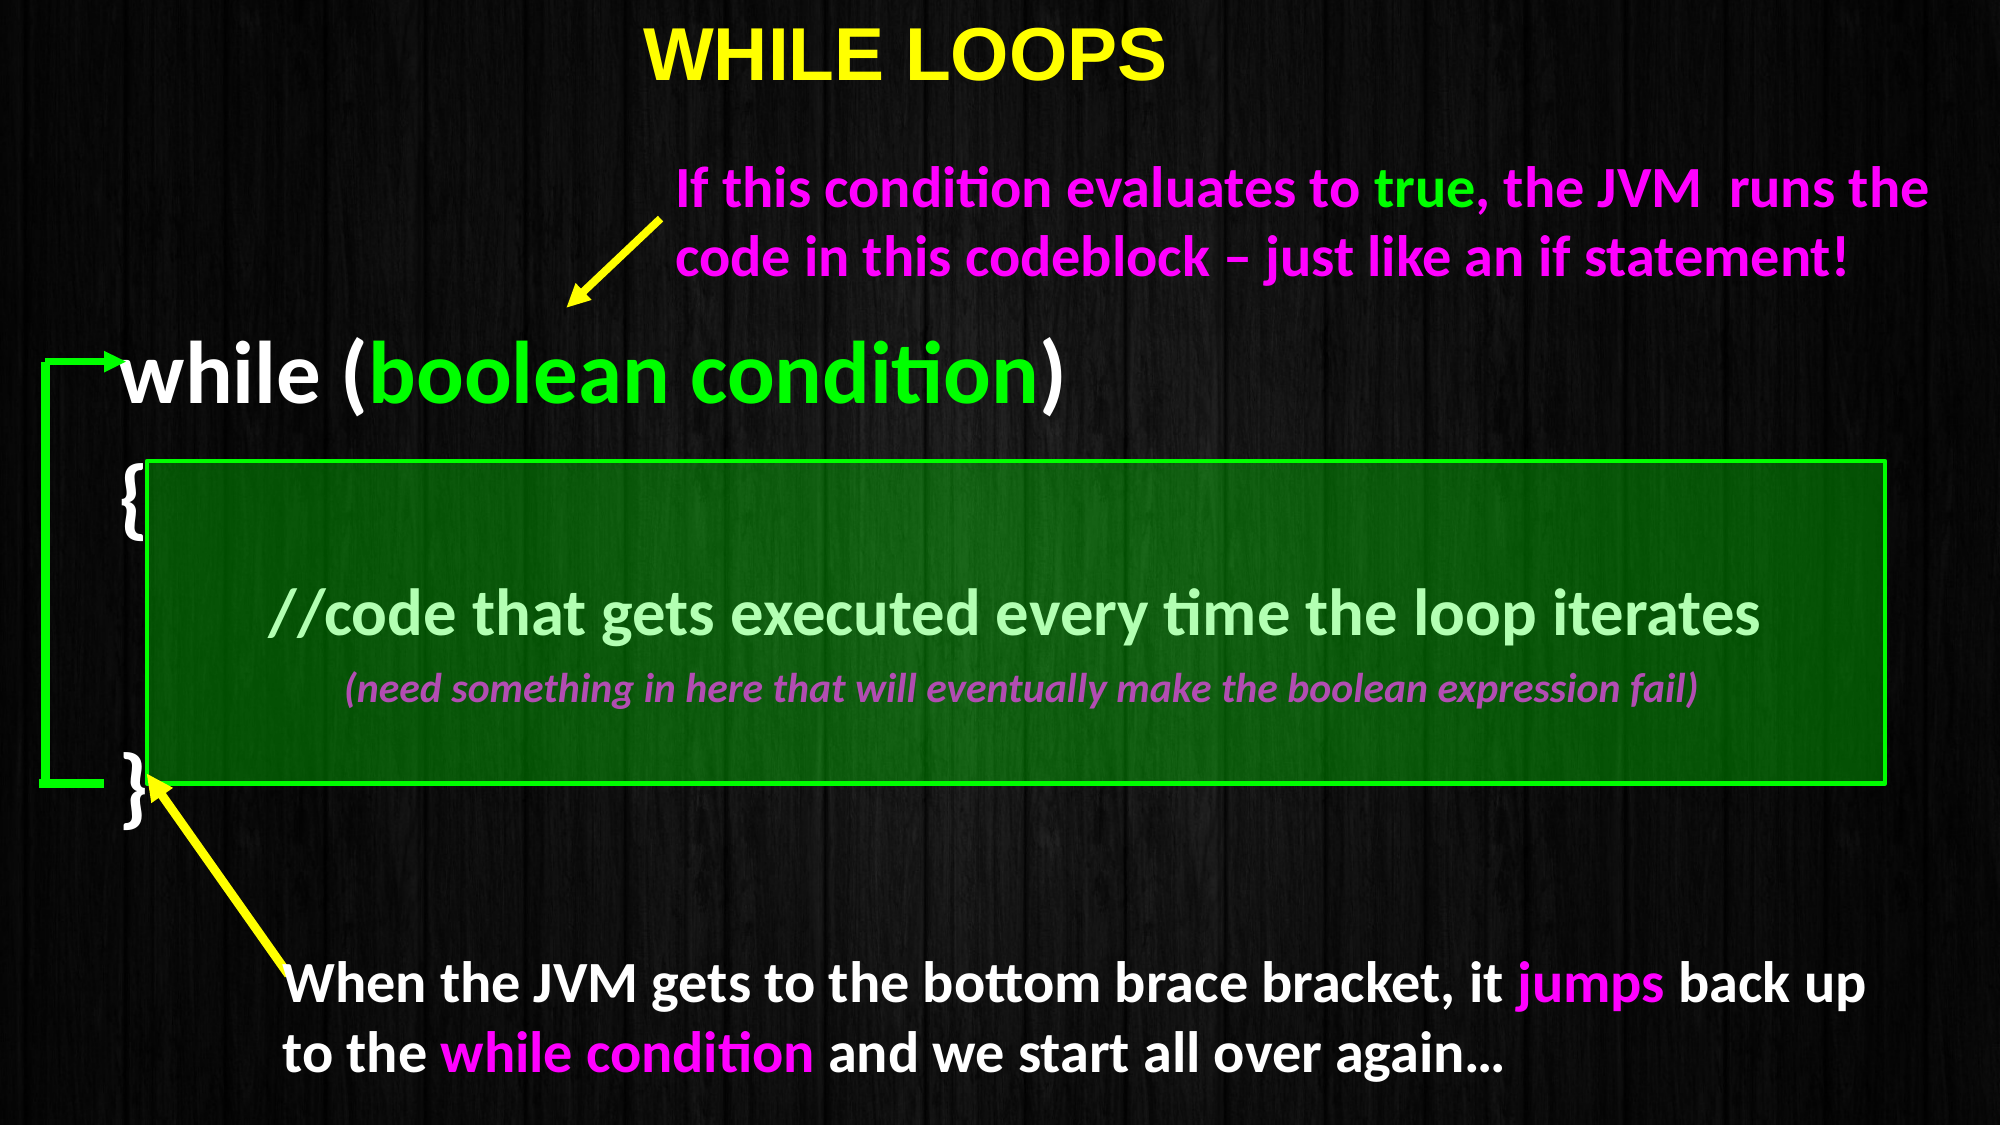

# While loops
If this condition evaluates to true, the JVM  runs the code in this codeblock – just like an if statement!
while (boolean condition)
{
	//code that gets executed every time the loop iterates
		(need something in here that will eventually make the boolean expression fail)
}

When the JVM gets to the bottom brace bracket, it jumps back up to the while condition and we start all over again…